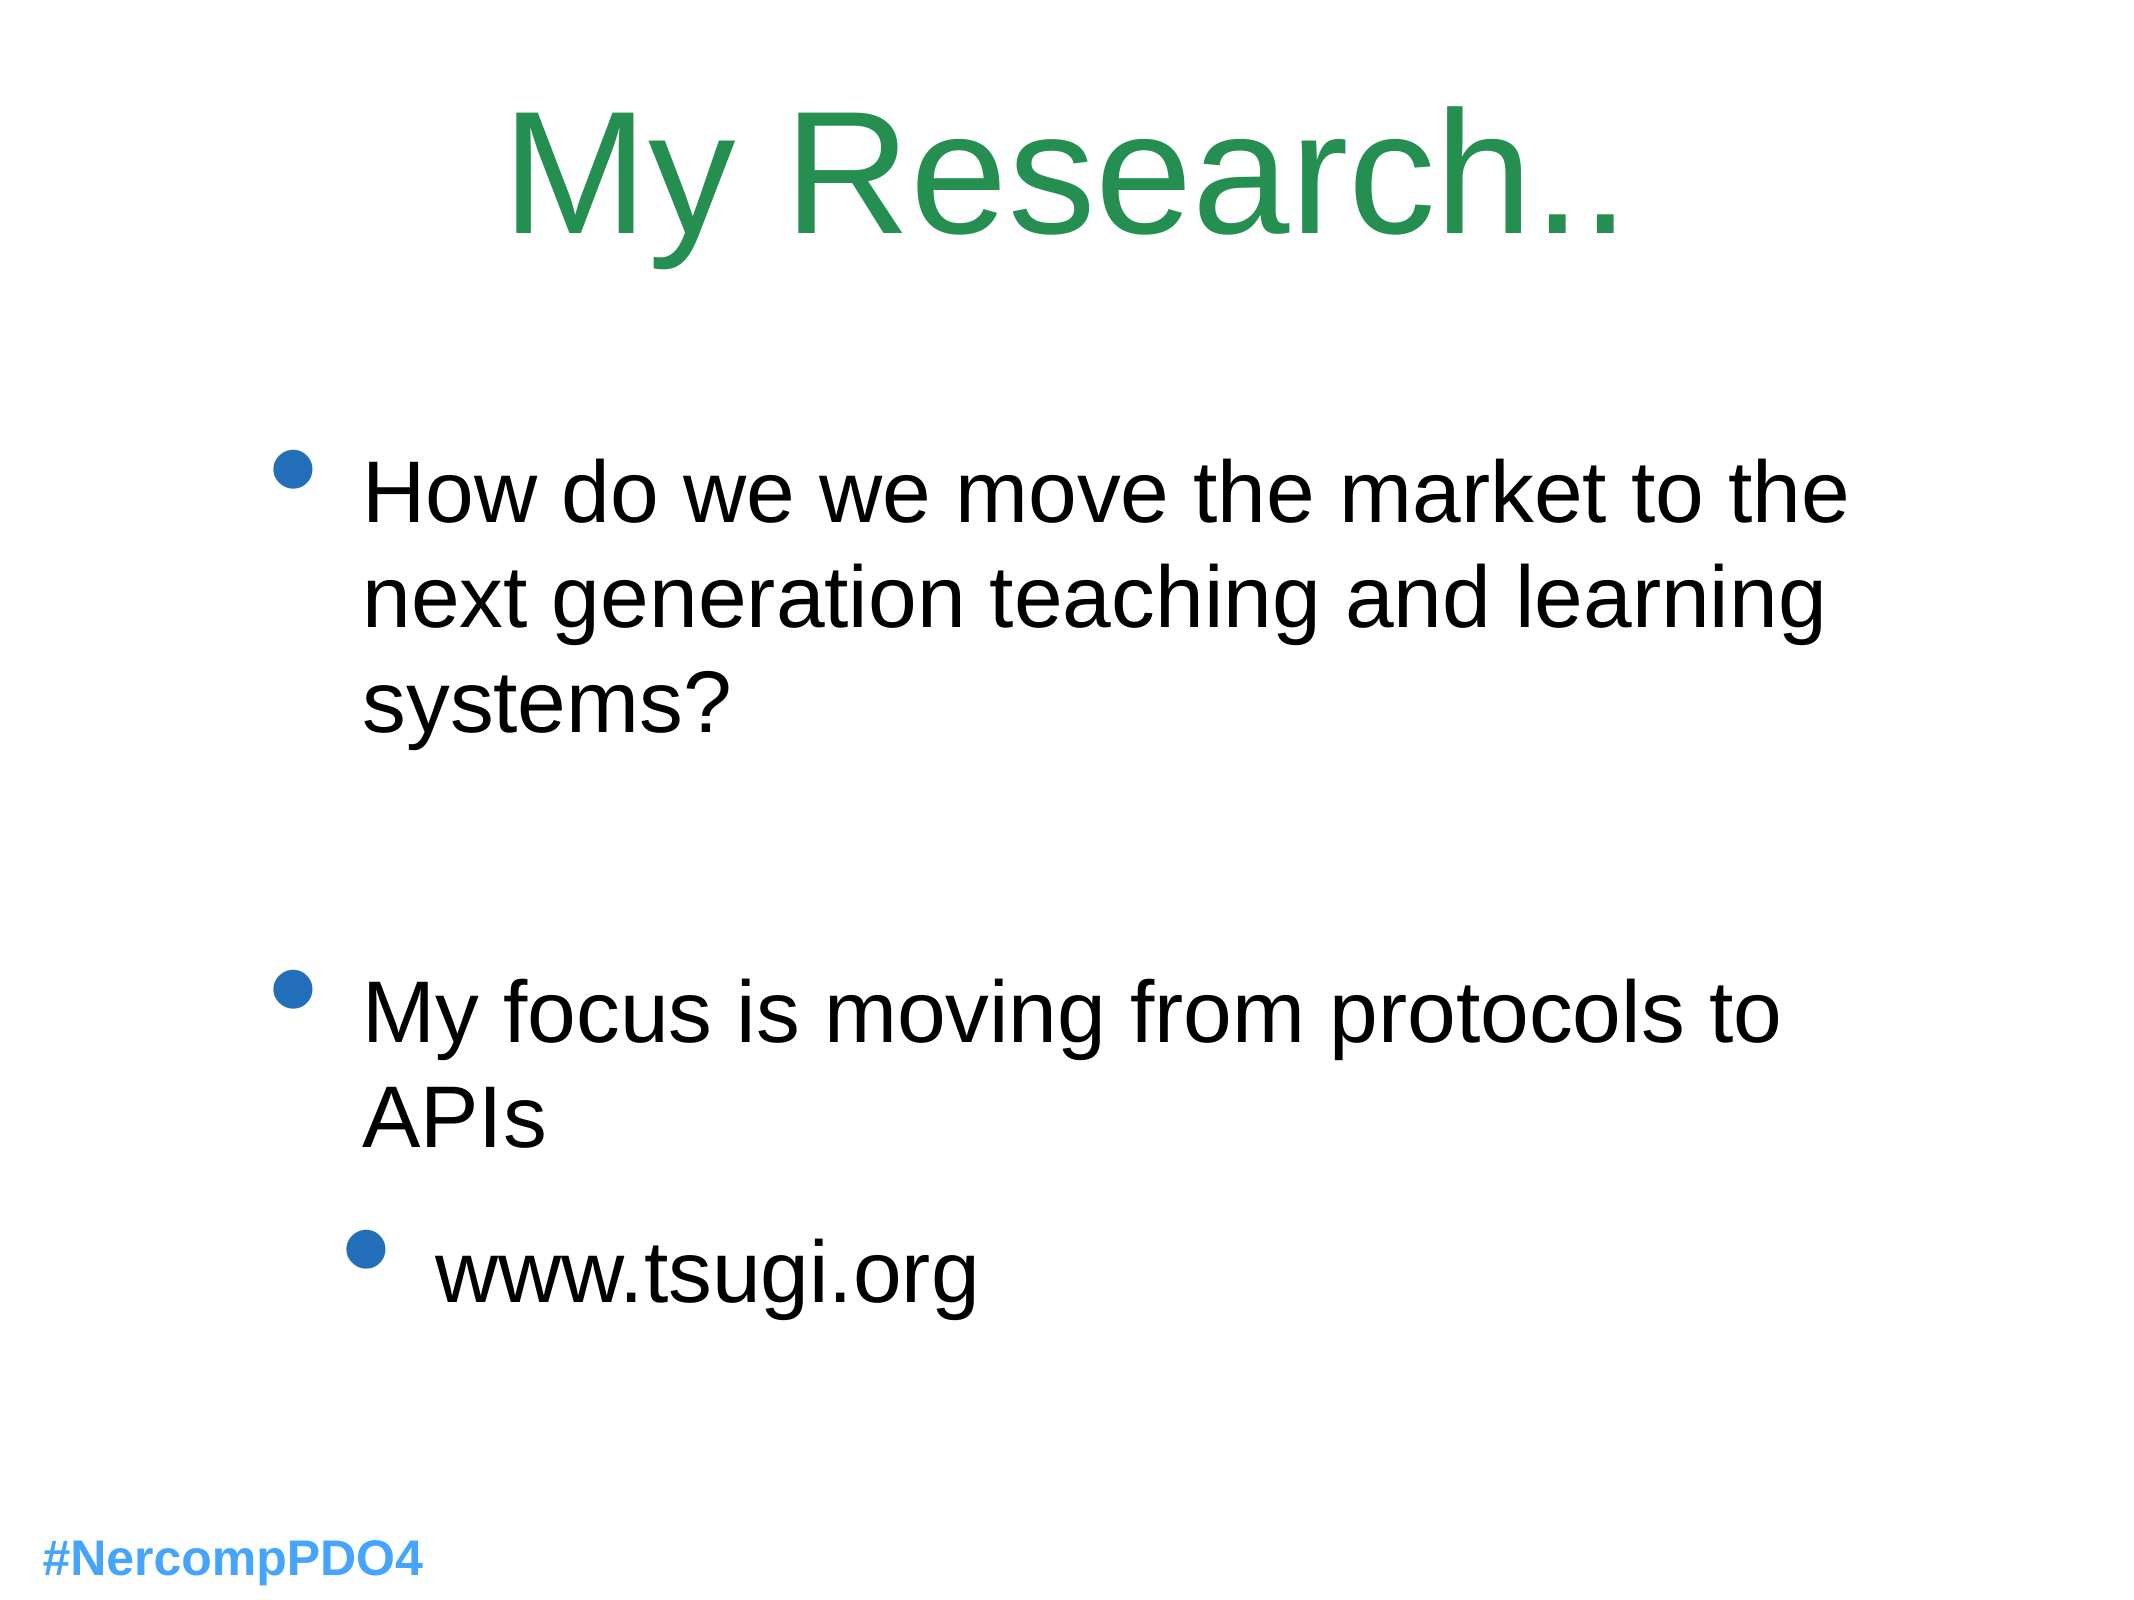

# My Research..
How do we we move the market to the next generation teaching and learning systems?

My focus is moving from protocols to APIs
www.tsugi.org